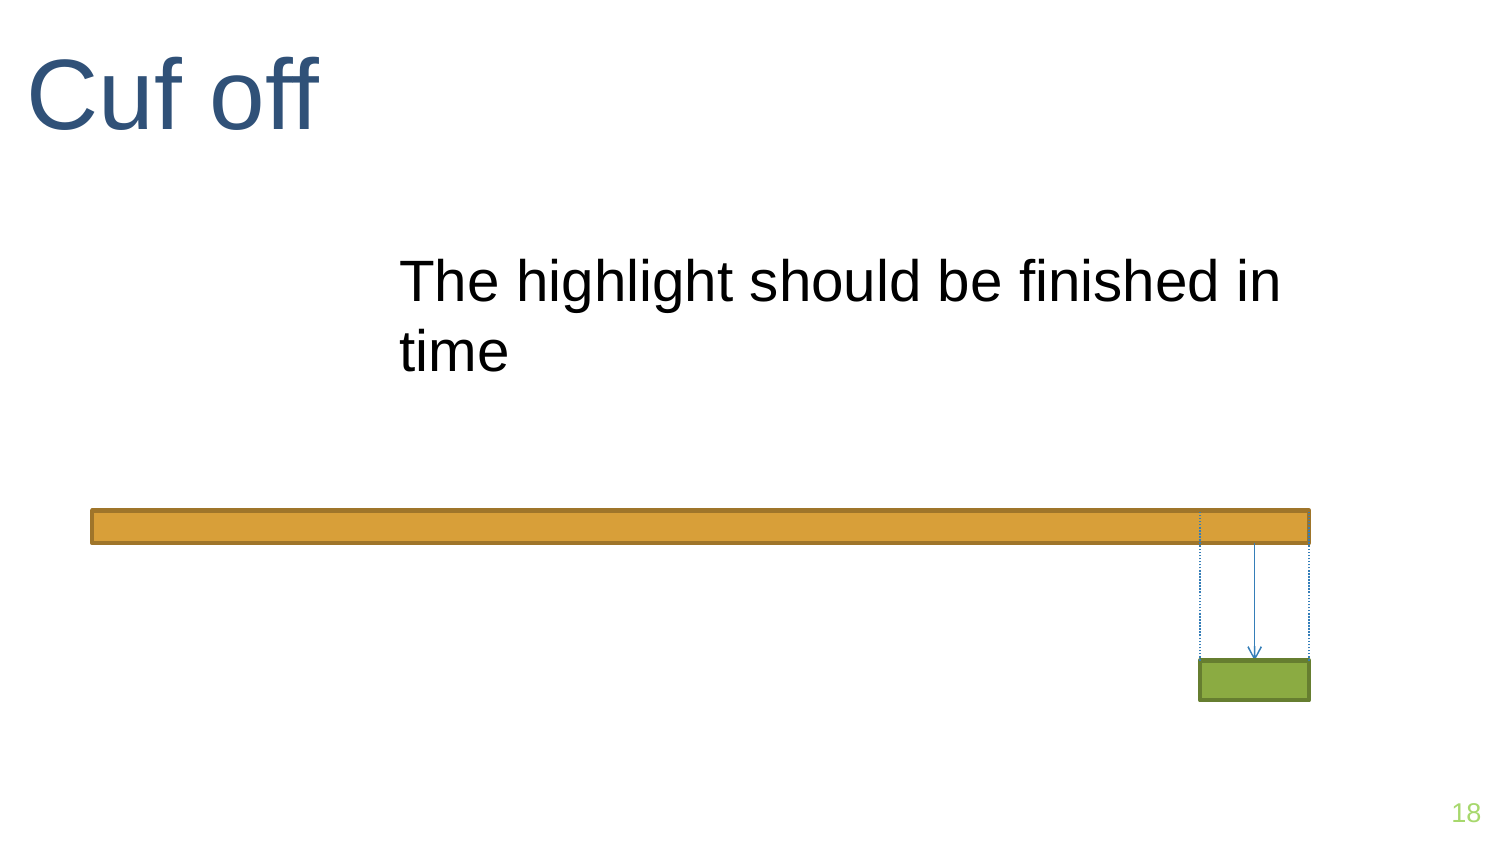

Cuf off
The highlight should be finished in time

18